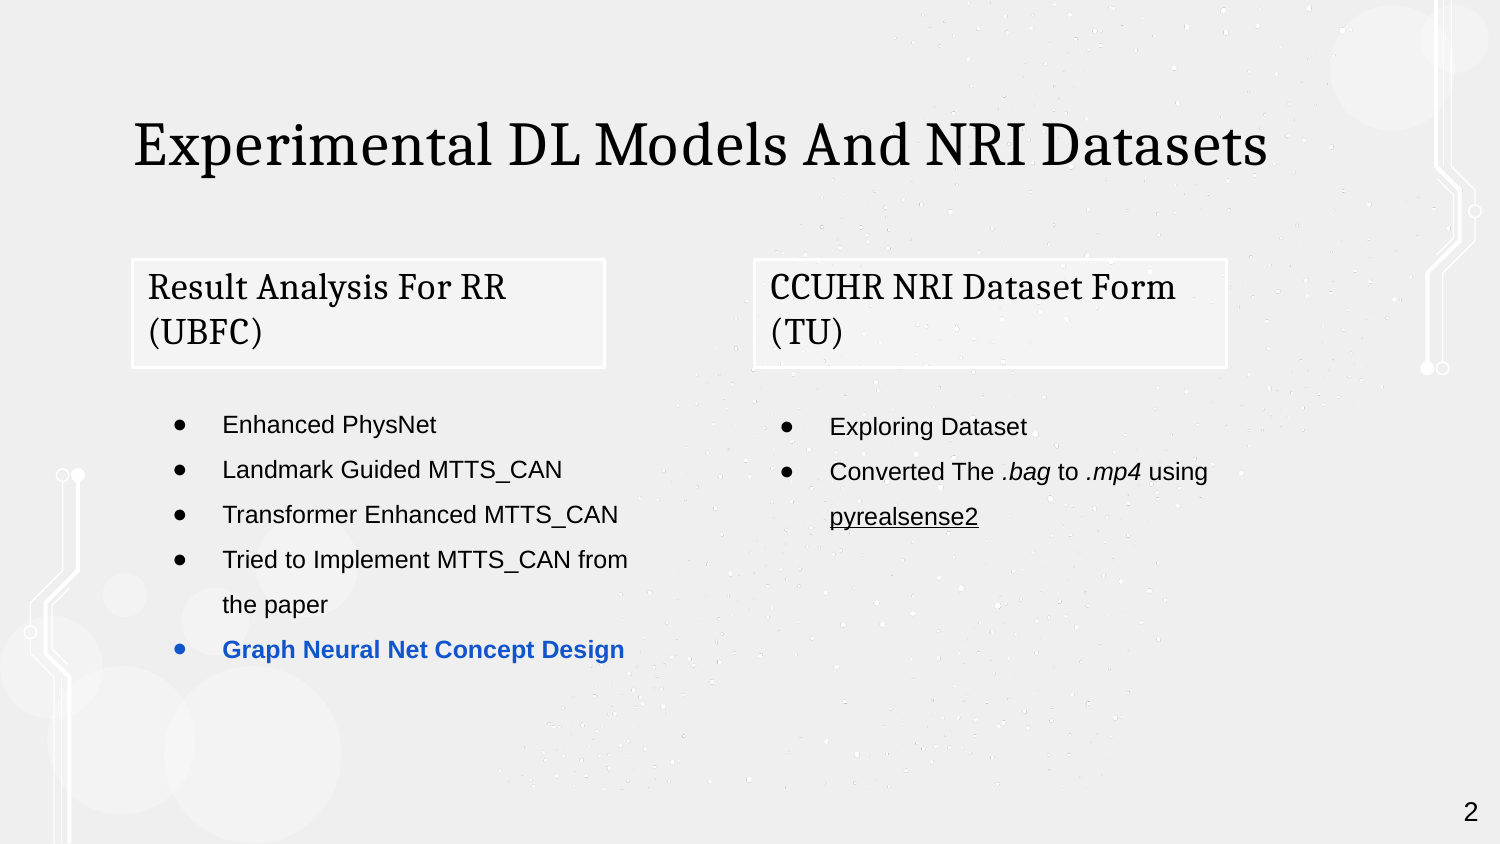

# Experimental DL Models And NRI Datasets
Result Analysis For RR (UBFC)
CCUHR NRI Dataset Form (TU)

Enhanced PhysNet
Landmark Guided MTTS_CAN
Transformer Enhanced MTTS_CAN
Tried to Implement MTTS_CAN from the paper
Graph Neural Net Concept Design

Exploring Dataset
Converted The .bag to .mp4 using pyrealsense2

2